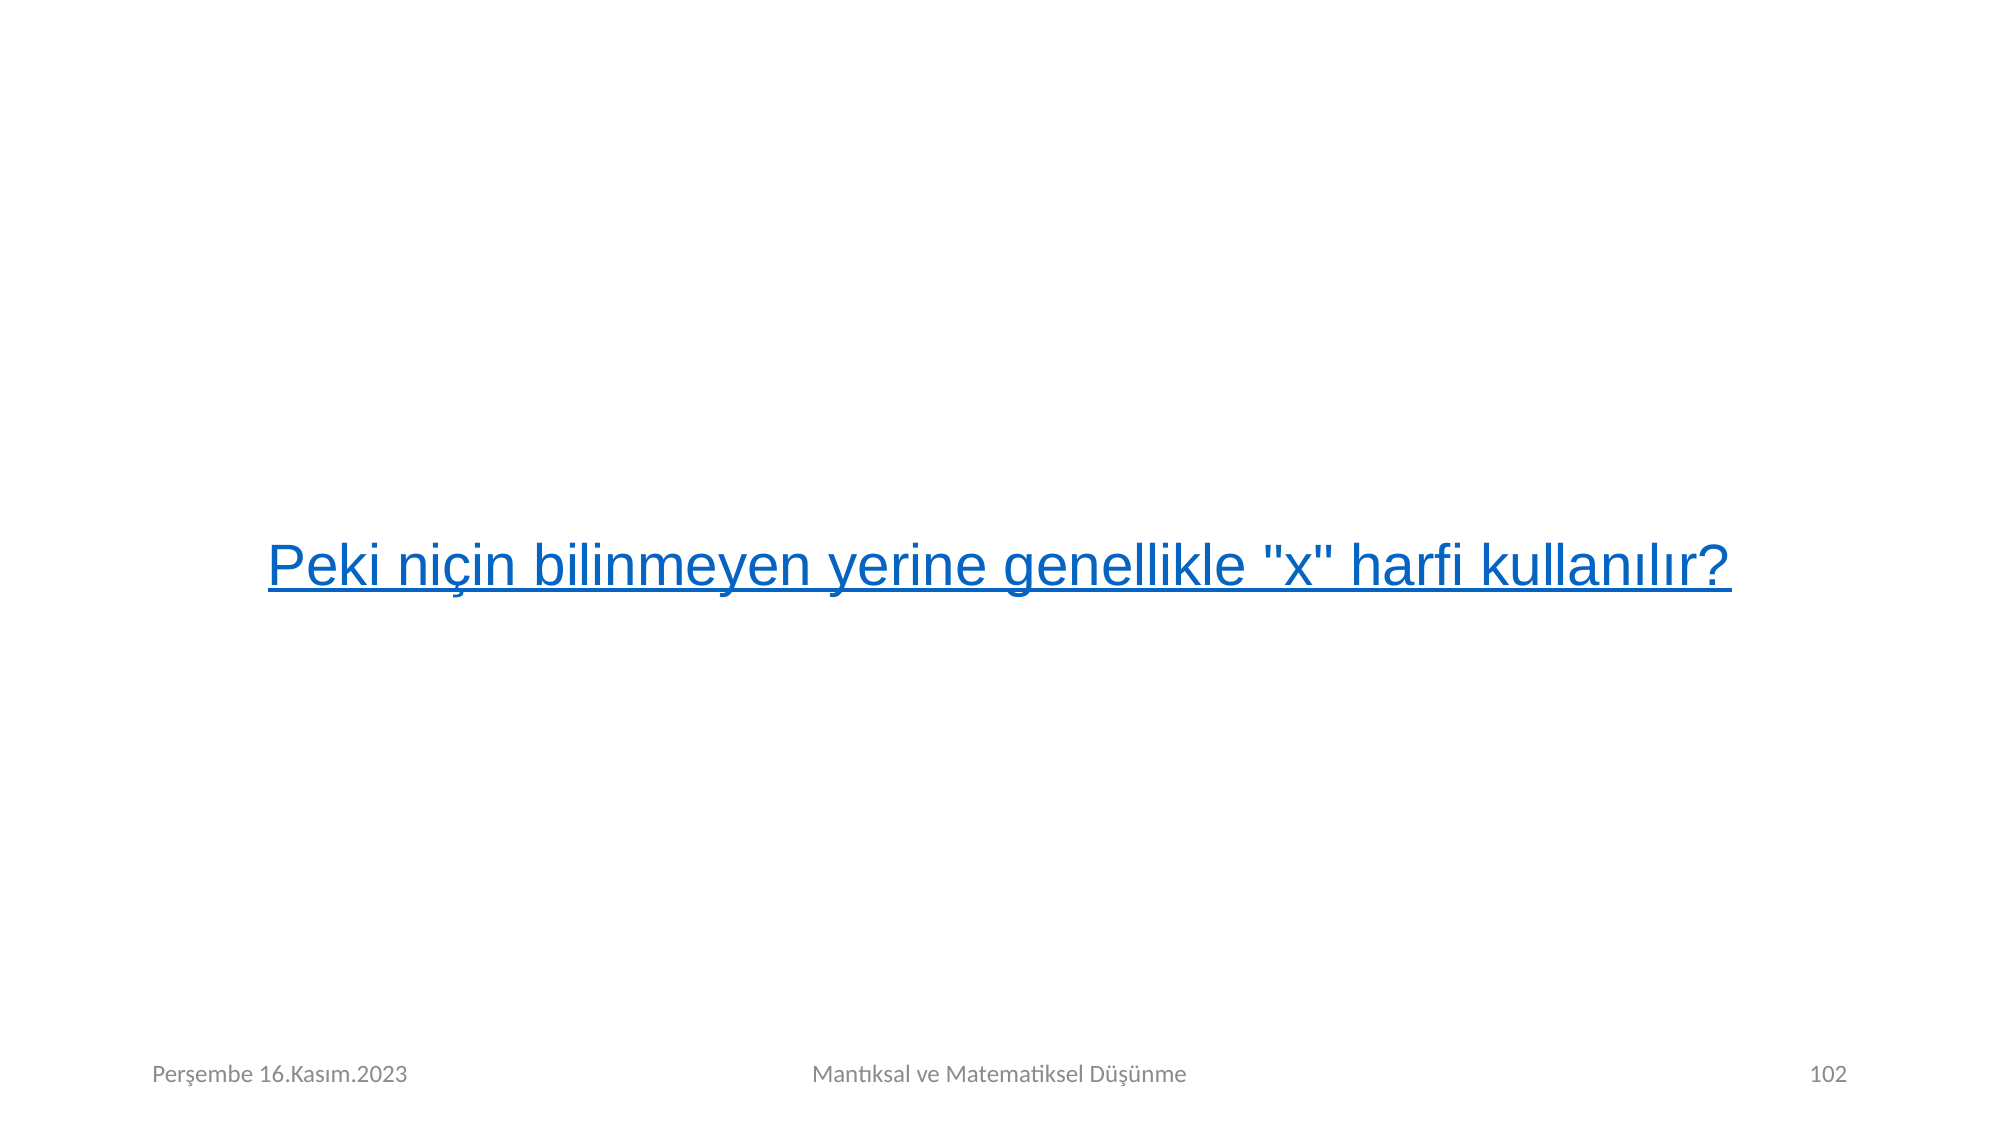

Peki niçin bilinmeyen yerine genellikle "x" harfi kullanılır?
# Perşembe 16.Kasım.2023
Mantıksal ve Matematiksel Düşünme
102